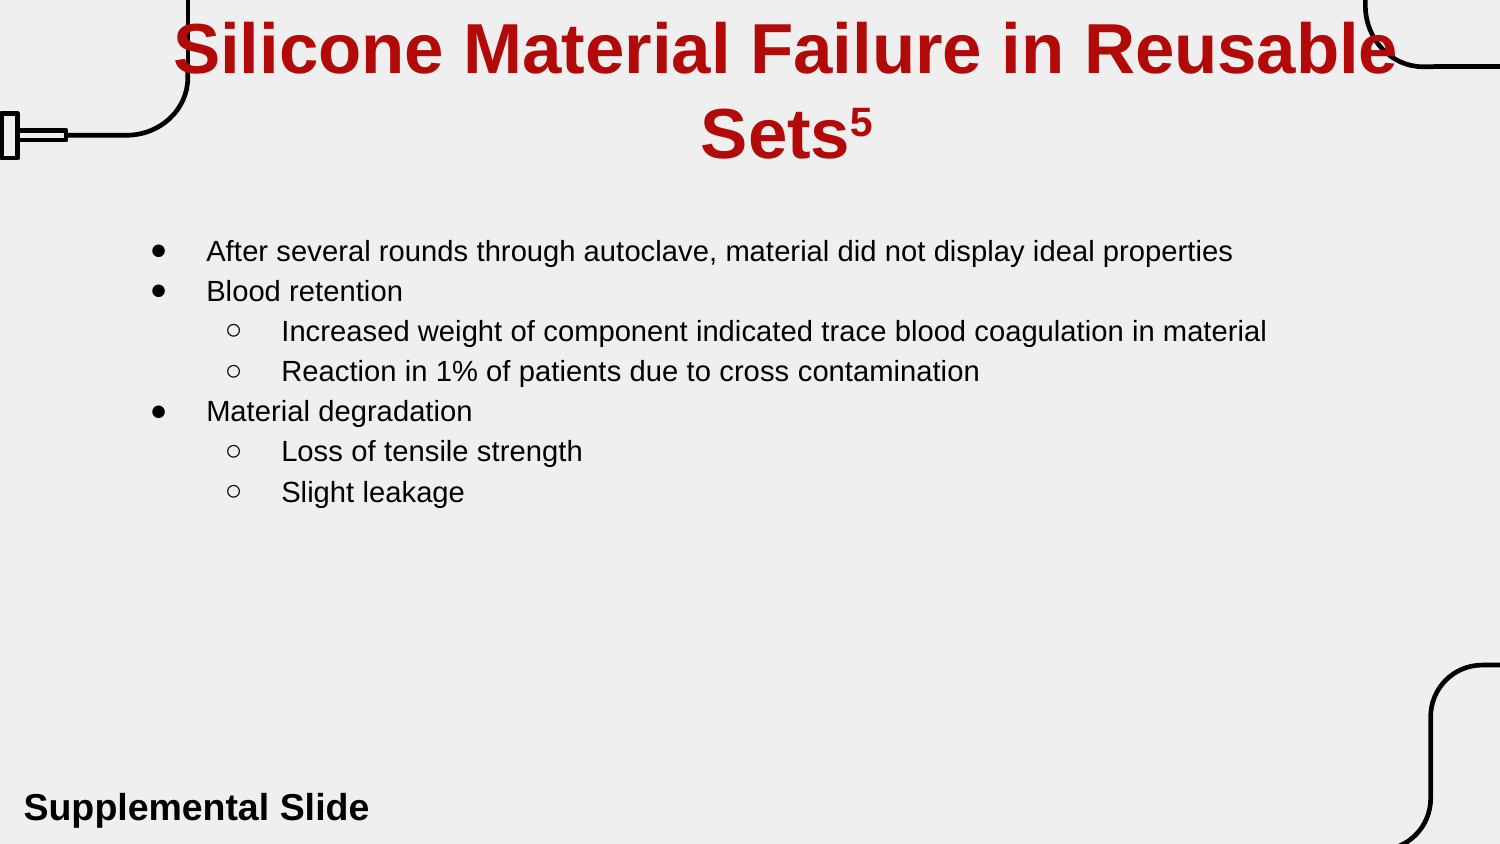

# Silicone Material Failure in Reusable
Sets5
After several rounds through autoclave, material did not display ideal properties
Blood retention
Increased weight of component indicated trace blood coagulation in material
Reaction in 1% of patients due to cross contamination
Material degradation
Loss of tensile strength
Slight leakage
Supplemental Slide
5. JohnF. Wilkinson, G. G. Freeman, N. New, and R. B. Noad, “SILICONE-RUBBER TUBING IN BLOOD-TRANSFUSION WORK: CLINICAL TRIALS,” The Lancet, vol. 268, no. 6943, pp. 621–624, Sep. 1956, doi: 10.1016/S0140-6736(56)92310-8.